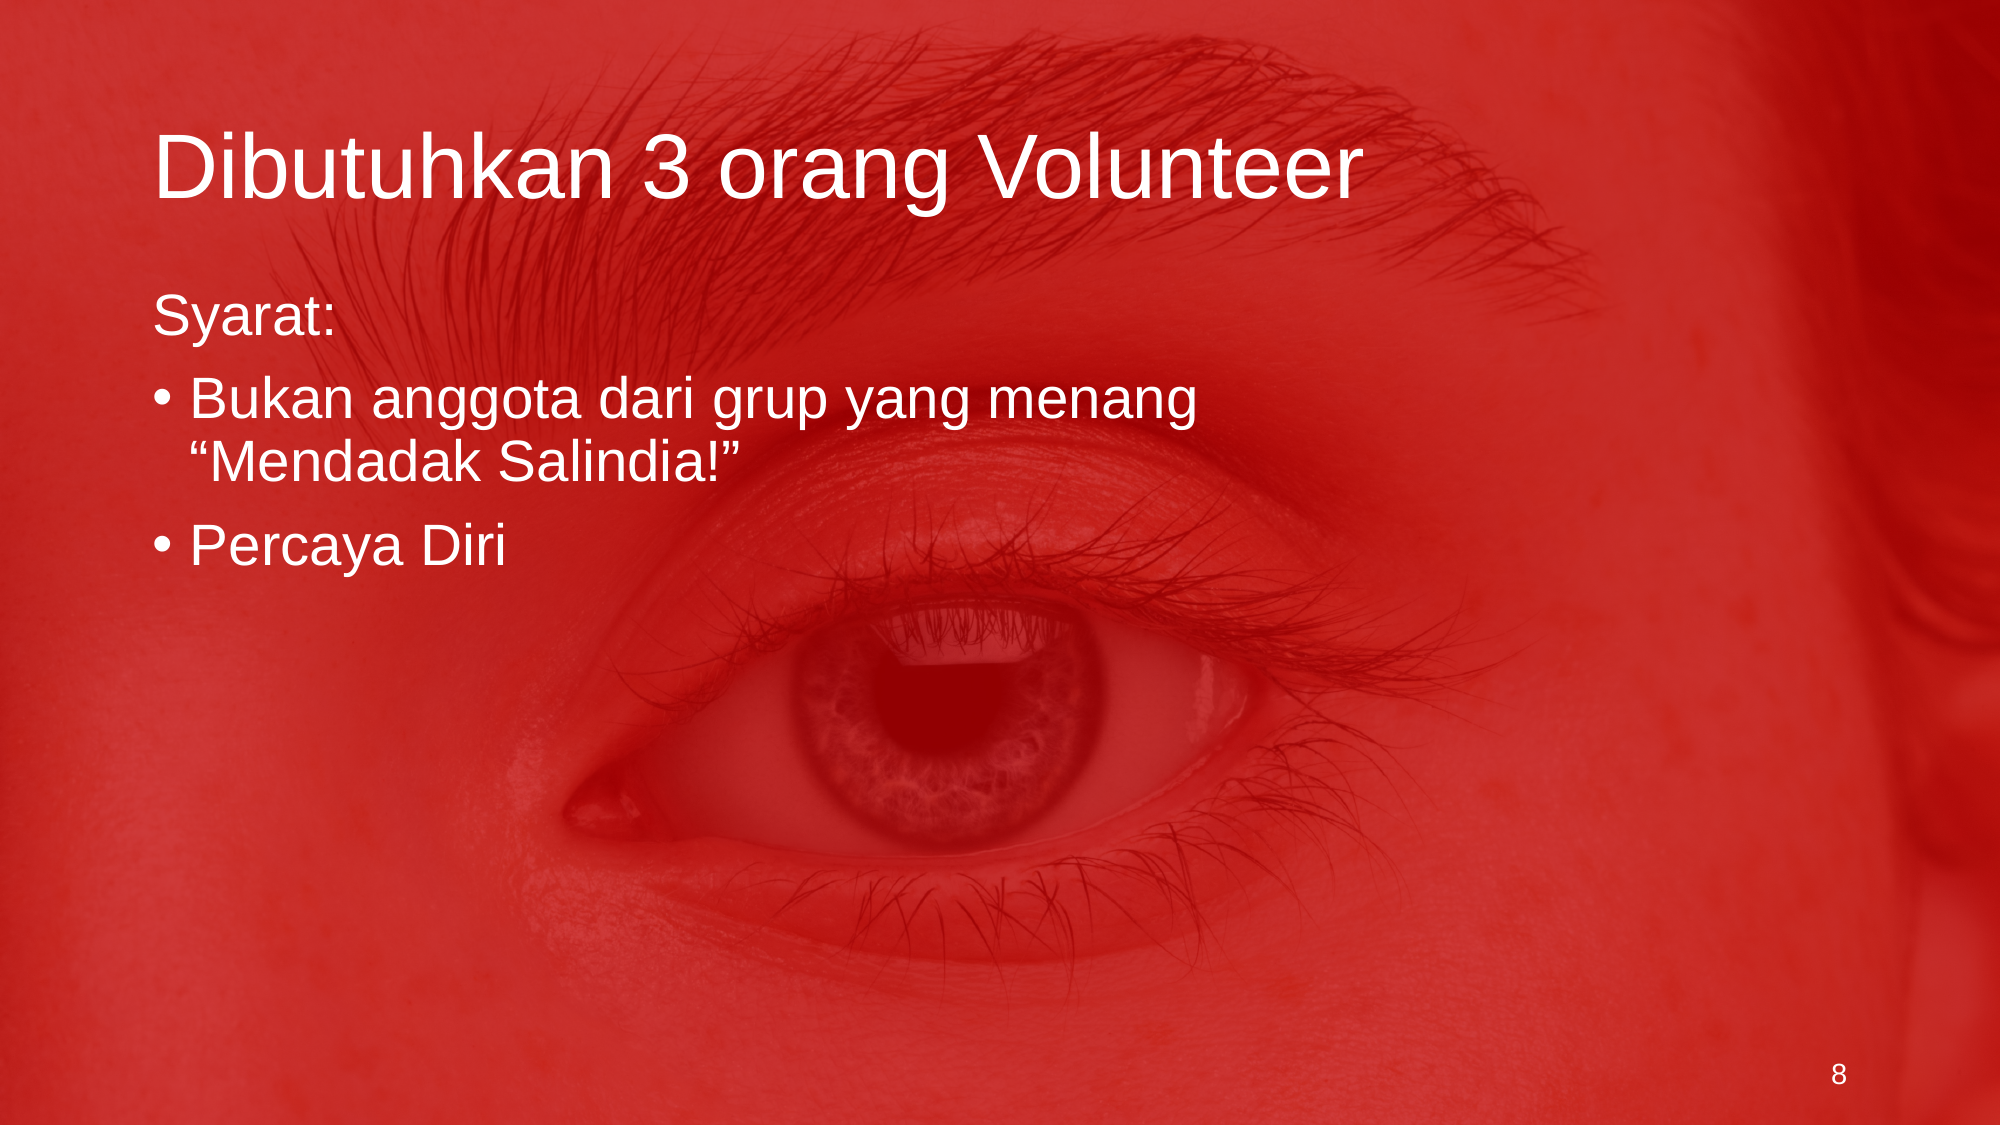

# Dibutuhkan 3 orang Volunteer
Syarat:
Bukan anggota dari grup yang menang “Mendadak Salindia!”
Percaya Diri
8